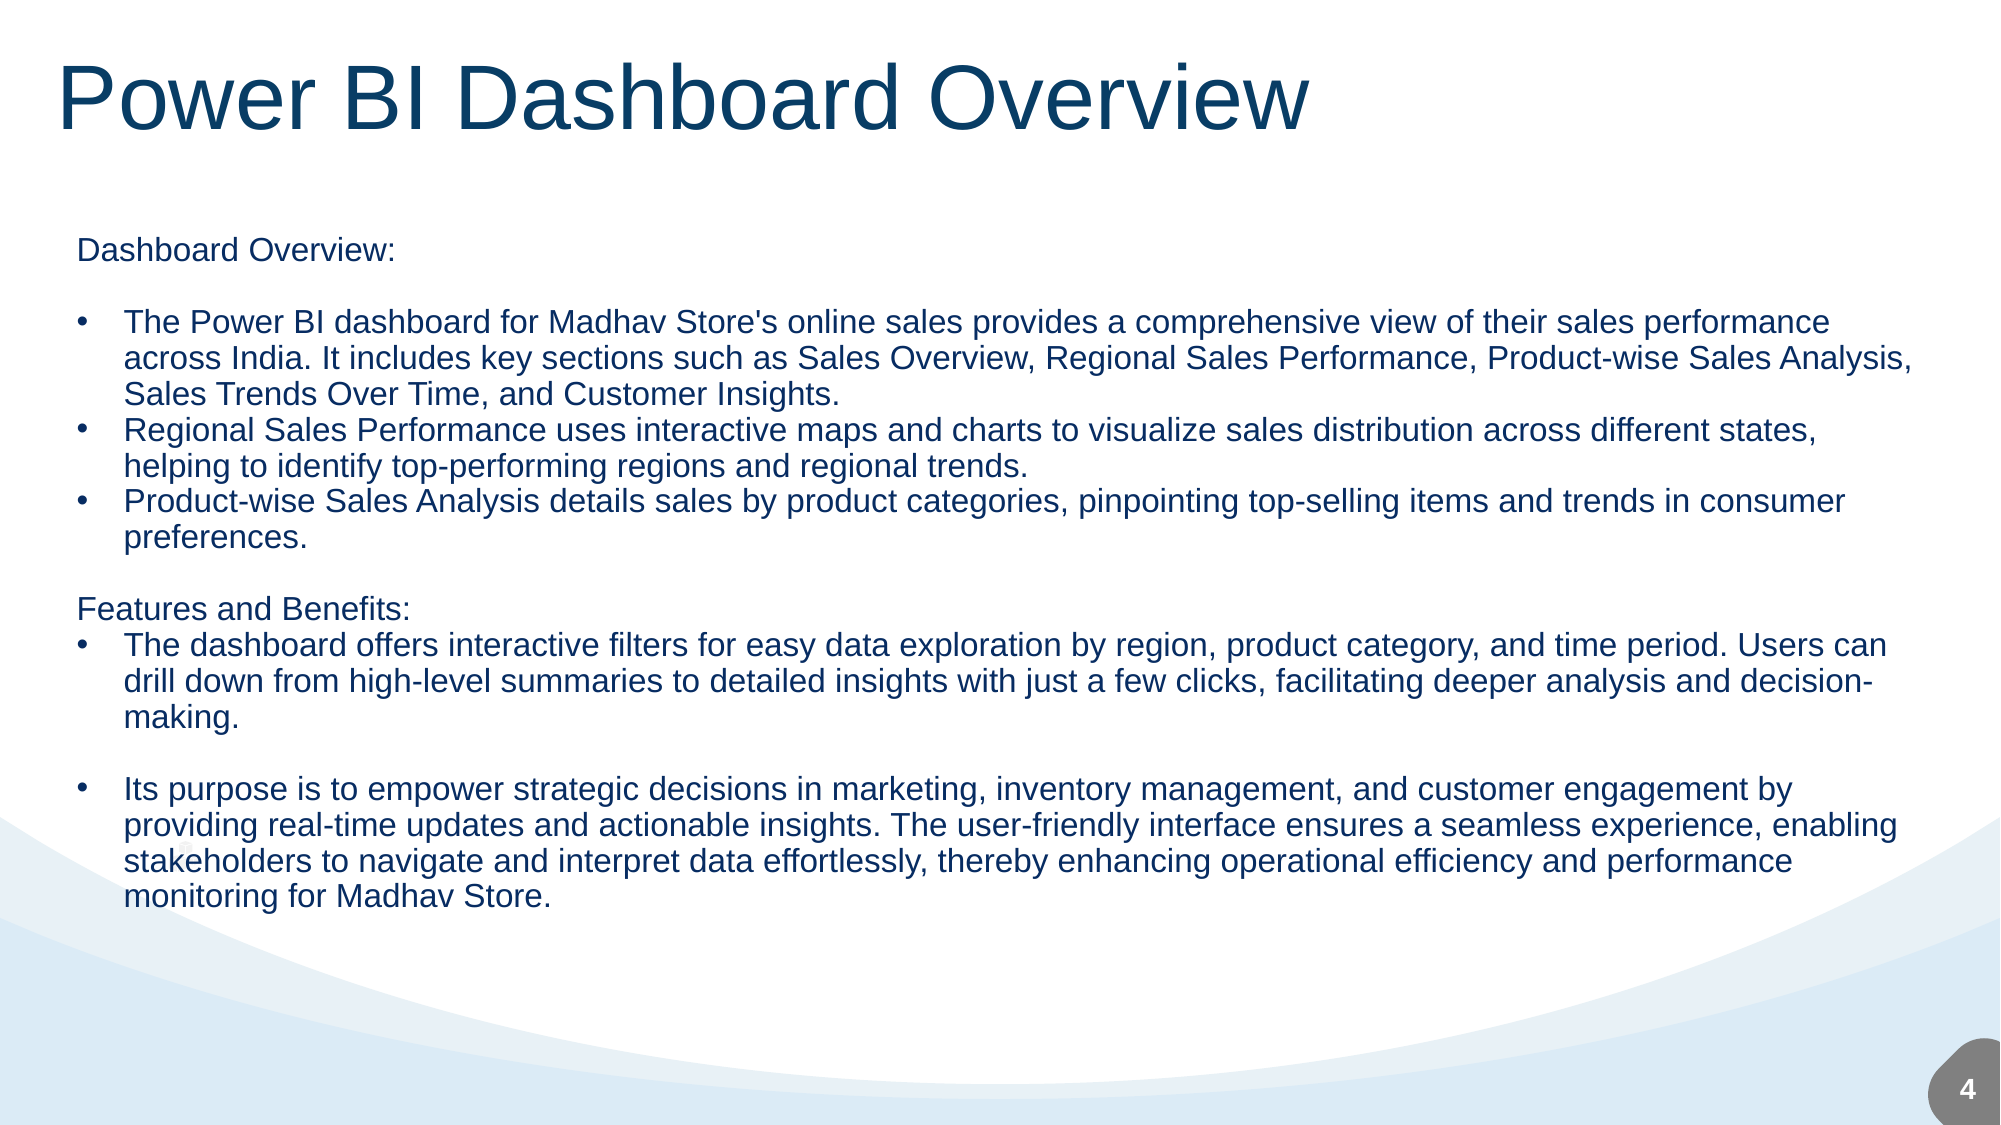

# Power BI Dashboard Overview
Dashboard Overview:

The Power BI dashboard for Madhav Store's online sales provides a comprehensive view of their sales performance across India. It includes key sections such as Sales Overview, Regional Sales Performance, Product-wise Sales Analysis, Sales Trends Over Time, and Customer Insights.
Regional Sales Performance uses interactive maps and charts to visualize sales distribution across different states, helping to identify top-performing regions and regional trends.
Product-wise Sales Analysis details sales by product categories, pinpointing top-selling items and trends in consumer preferences.

Features and Benefits:
The dashboard offers interactive filters for easy data exploration by region, product category, and time period. Users can drill down from high-level summaries to detailed insights with just a few clicks, facilitating deeper analysis and decision-making.

Its purpose is to empower strategic decisions in marketing, inventory management, and customer engagement by providing real-time updates and actionable insights. The user-friendly interface ensures a seamless experience, enabling stakeholders to navigate and interpret data effortlessly, thereby enhancing operational efficiency and performance monitoring for Madhav Store.

7/11/2024
4
4